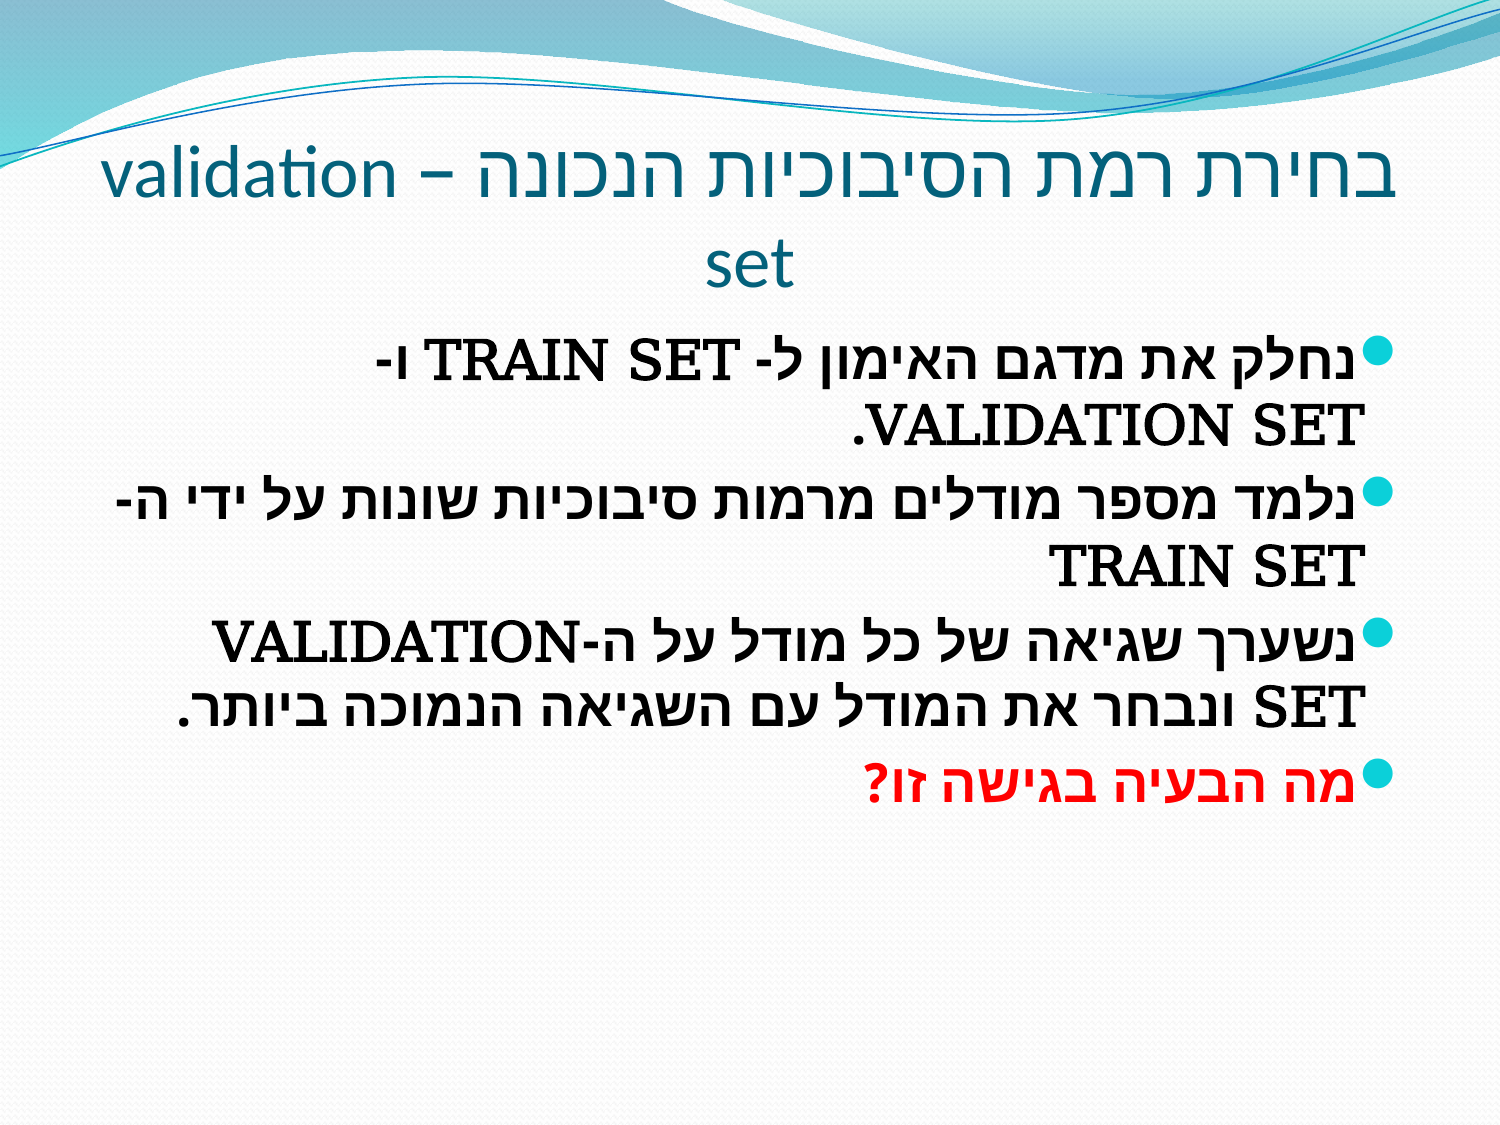

# בחירת רמת הסיבוכיות הנכונה – validation set
נחלק את מדגם האימון ל- TRAIN SET ו- VALIDATION SET.
נלמד מספר מודלים מרמות סיבוכיות שונות על ידי ה- TRAIN SET
נשערך שגיאה של כל מודל על ה-VALIDATION SET ונבחר את המודל עם השגיאה הנמוכה ביותר.
מה הבעיה בגישה זו?